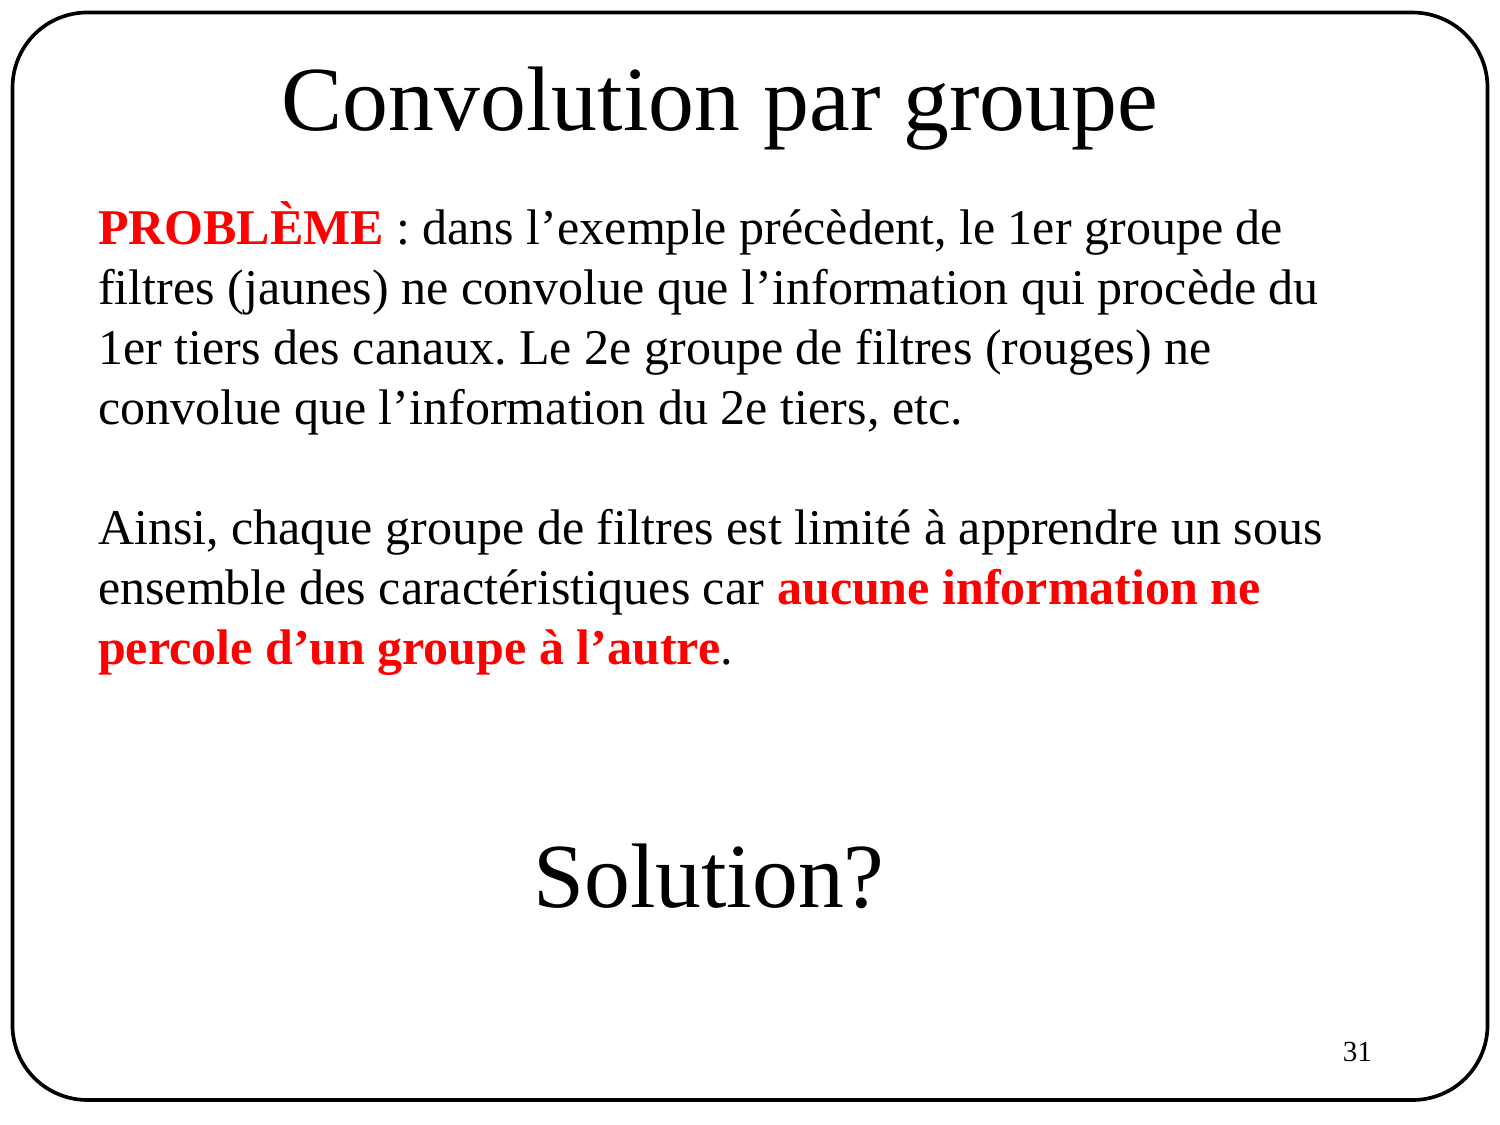

# Convolution par groupe
PROBLÈME : dans l’exemple précèdent, le 1er groupe de filtres (jaunes) ne convolue que l’information qui procède du 1er tiers des canaux. Le 2e groupe de filtres (rouges) ne convolue que l’information du 2e tiers, etc.

Ainsi, chaque groupe de filtres est limité à apprendre un sous ensemble des caractéristiques car aucune information ne percole d’un groupe à l’autre.

Solution?
31